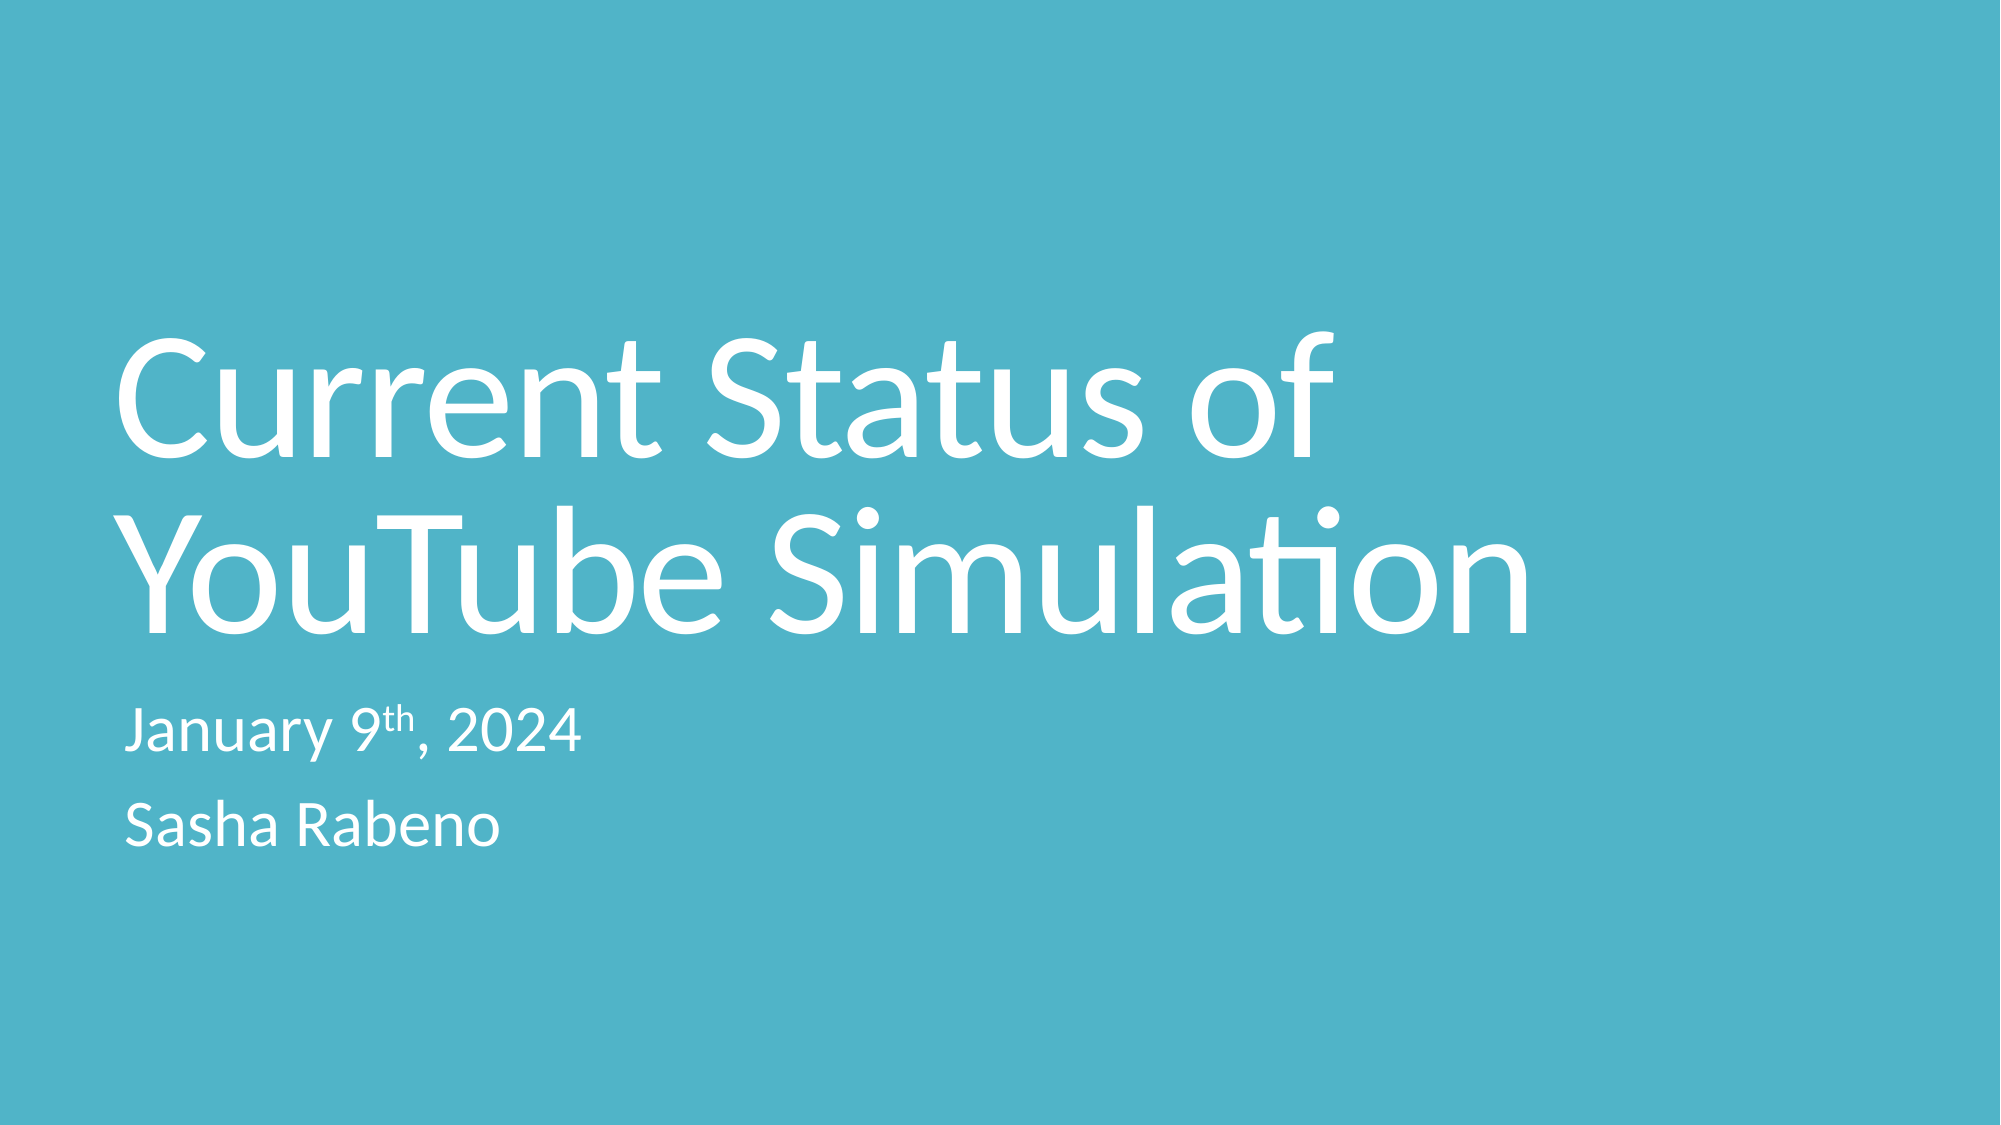

# Current Status of YouTube Simulation
January 9th, 2024
Sasha Rabeno